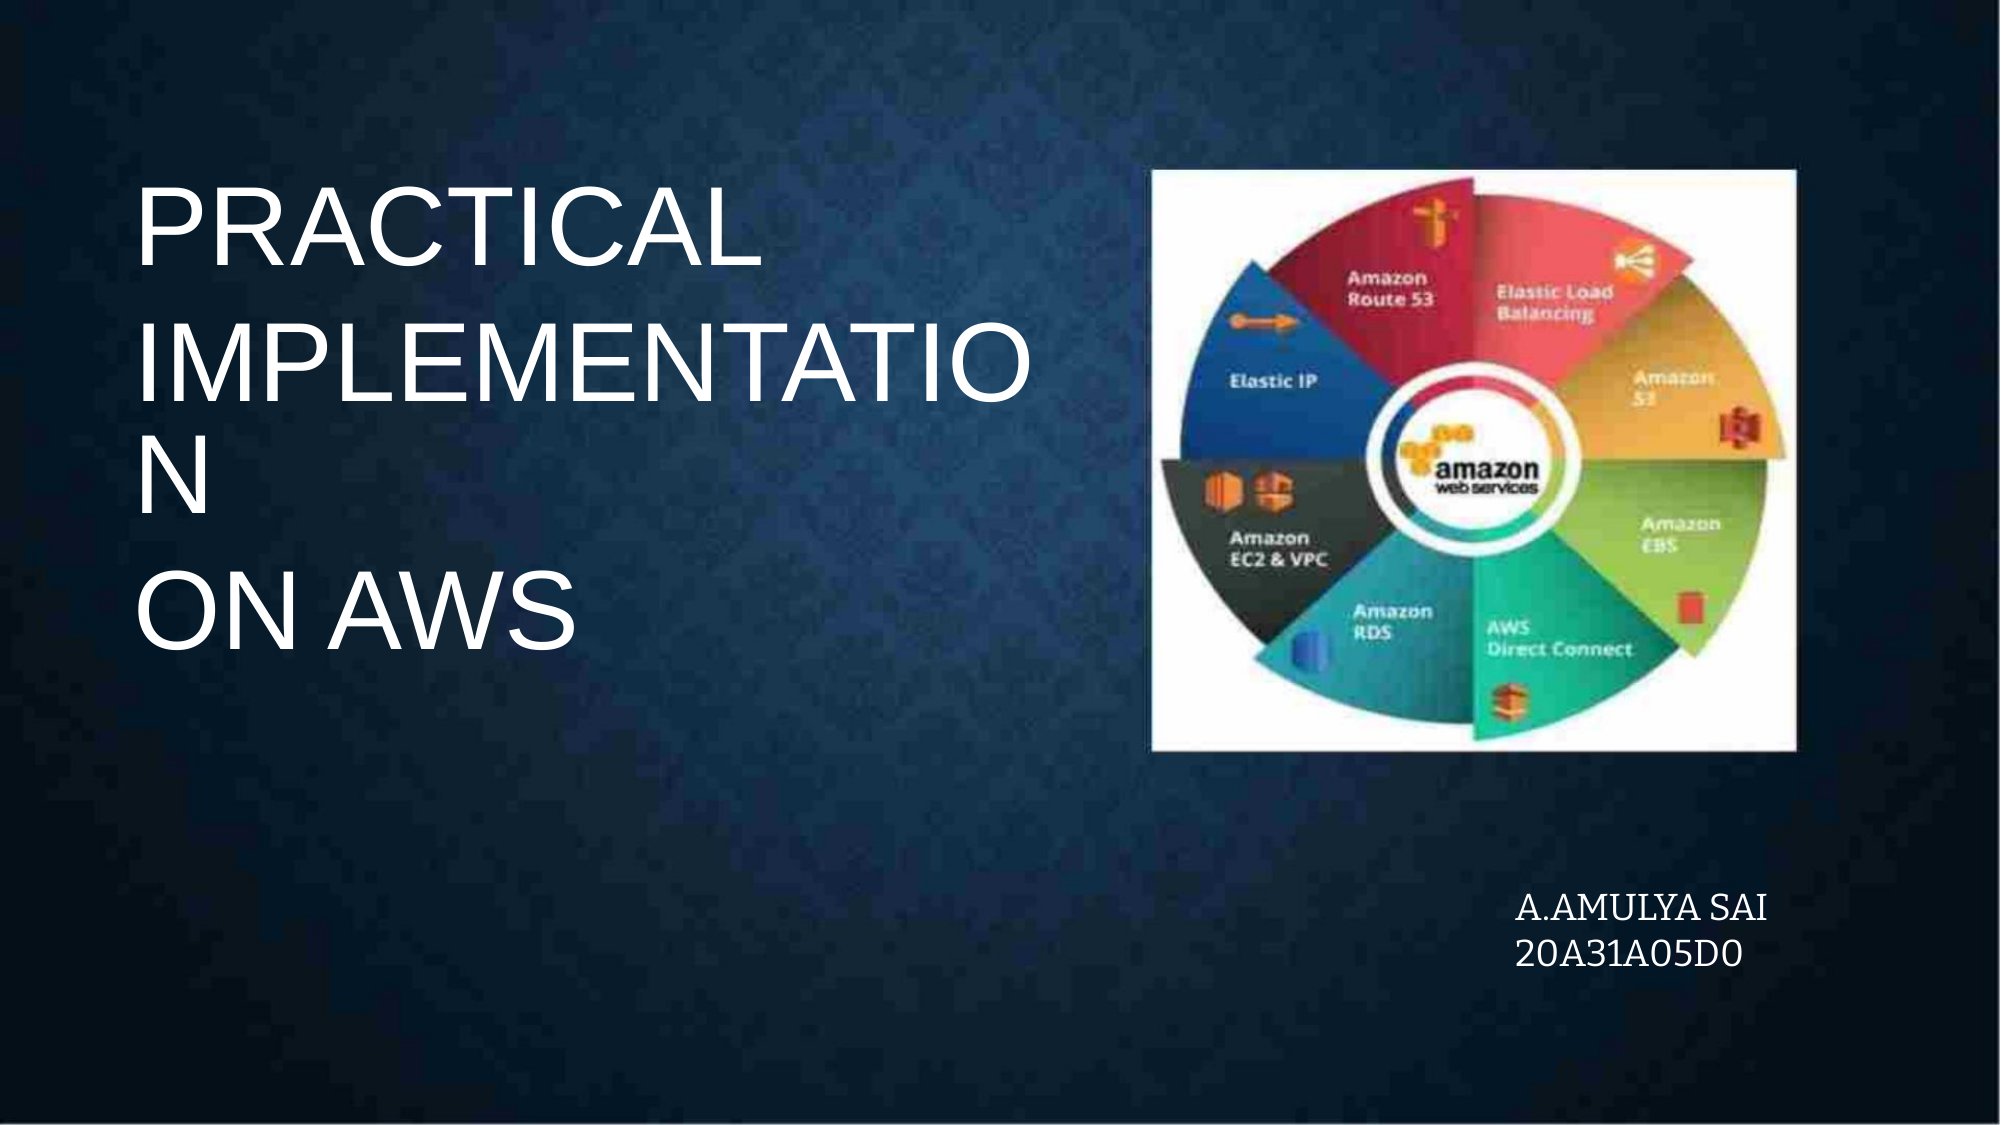

PRACTICAL
IMPLEMENTATION
ON AWS
A.AMULYA SAI
20A31A05D0